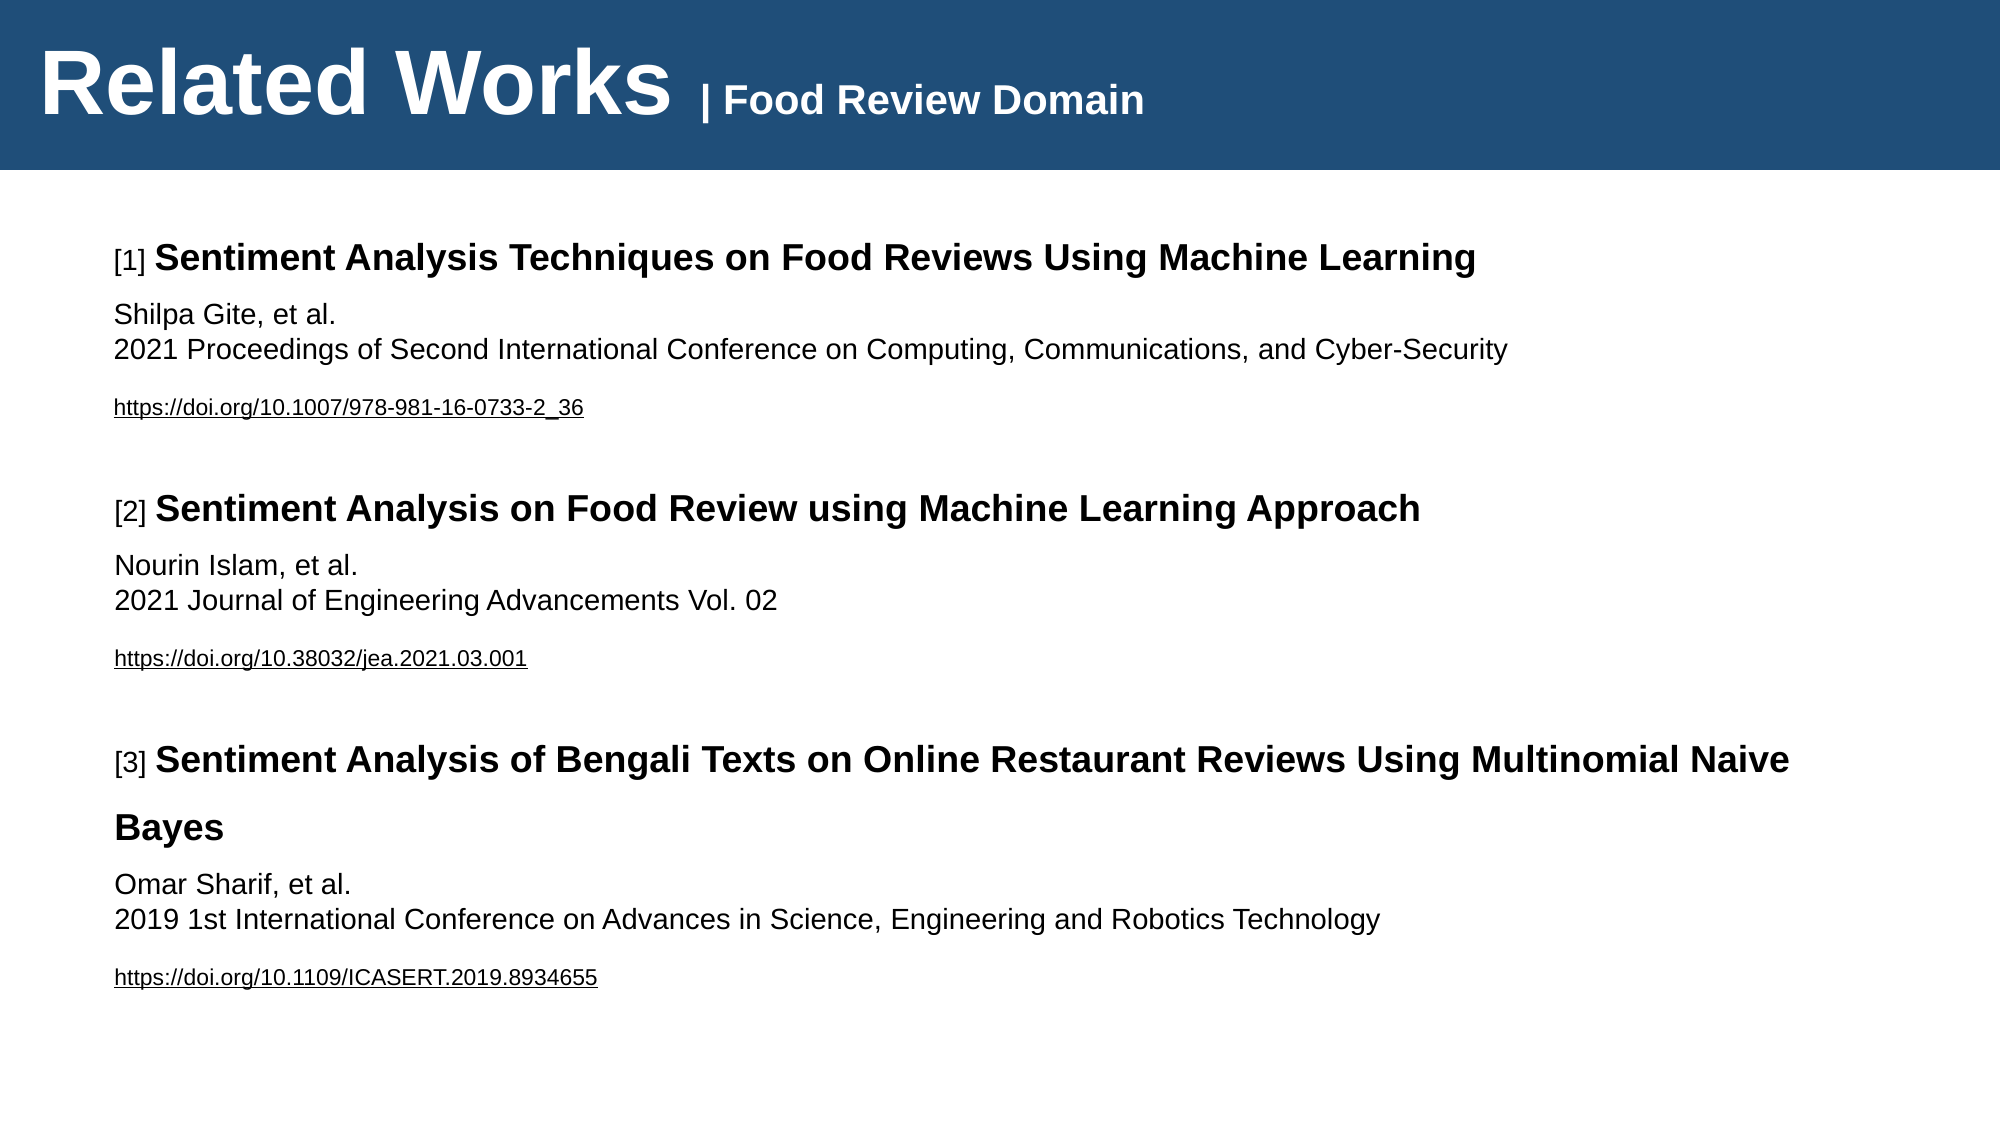

# Related Works | Food Review Domain
[1] Sentiment Analysis Techniques on Food Reviews Using Machine Learning
Shilpa Gite, et al.
2021 Proceedings of Second International Conference on Computing, Communications, and Cyber-Security

https://doi.org/10.1007/978-981-16-0733-2_36
[2] Sentiment Analysis on Food Review using Machine Learning Approach
Nourin Islam, et al.
2021 Journal of Engineering Advancements Vol. 02

https://doi.org/10.38032/jea.2021.03.001
[3] Sentiment Analysis of Bengali Texts on Online Restaurant Reviews Using Multinomial Naive Bayes
Omar Sharif, et al.
2019 1st International Conference on Advances in Science, Engineering and Robotics Technology

https://doi.org/10.1109/ICASERT.2019.8934655